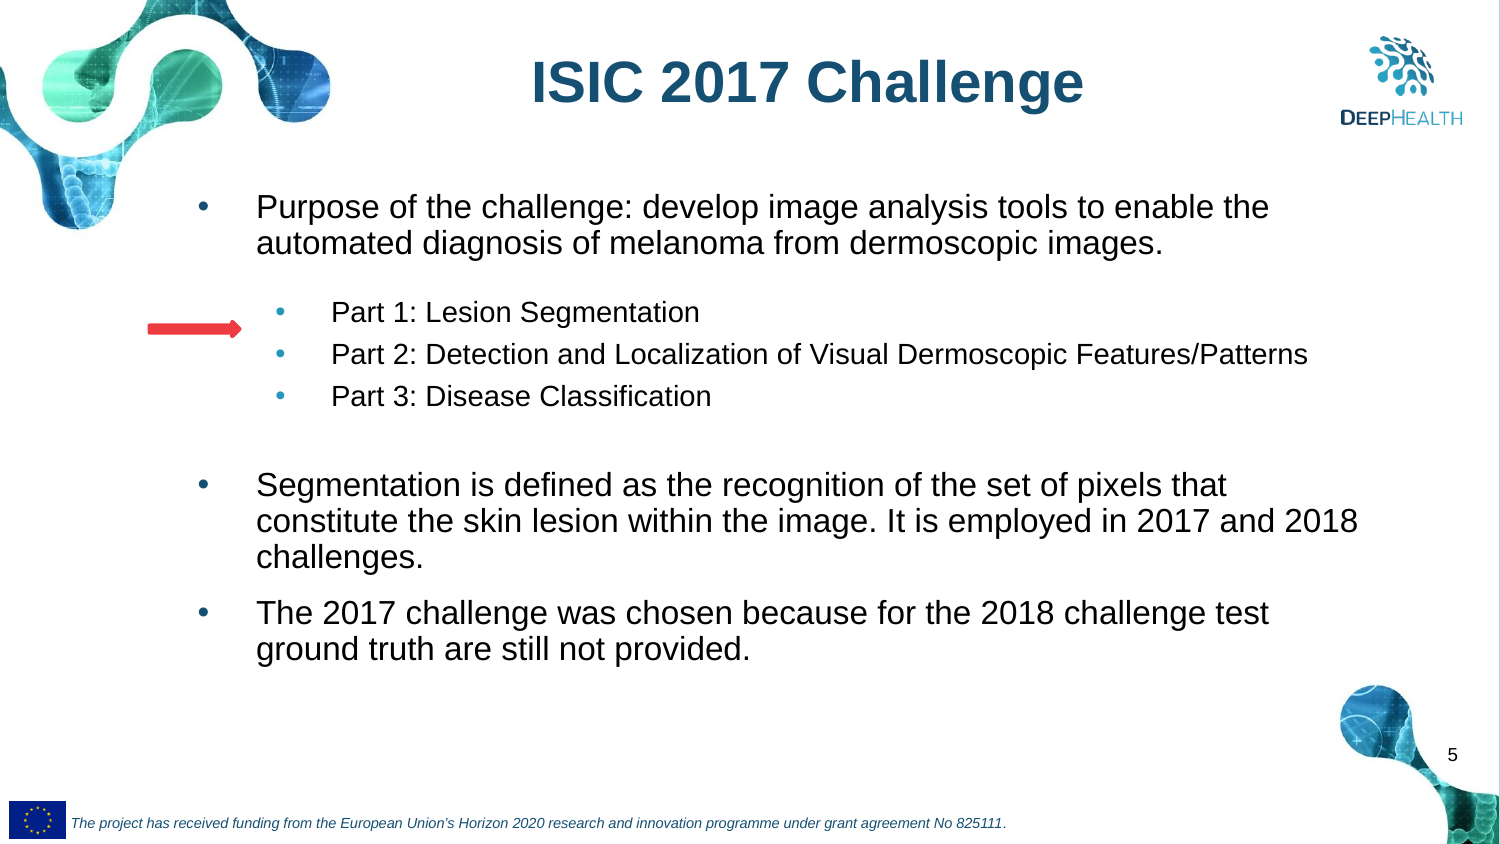

ISIC 2017 Challenge
Purpose of the challenge: develop image analysis tools to enable the automated diagnosis of melanoma from dermoscopic images.

Part 1: Lesion Segmentation
Part 2: Detection and Localization of Visual Dermoscopic Features/Patterns
Part 3: Disease Classification

Segmentation is defined as the recognition of the set of pixels that constitute the skin lesion within the image. It is employed in 2017 and 2018 challenges.
The 2017 challenge was chosen because for the 2018 challenge test ground truth are still not provided.